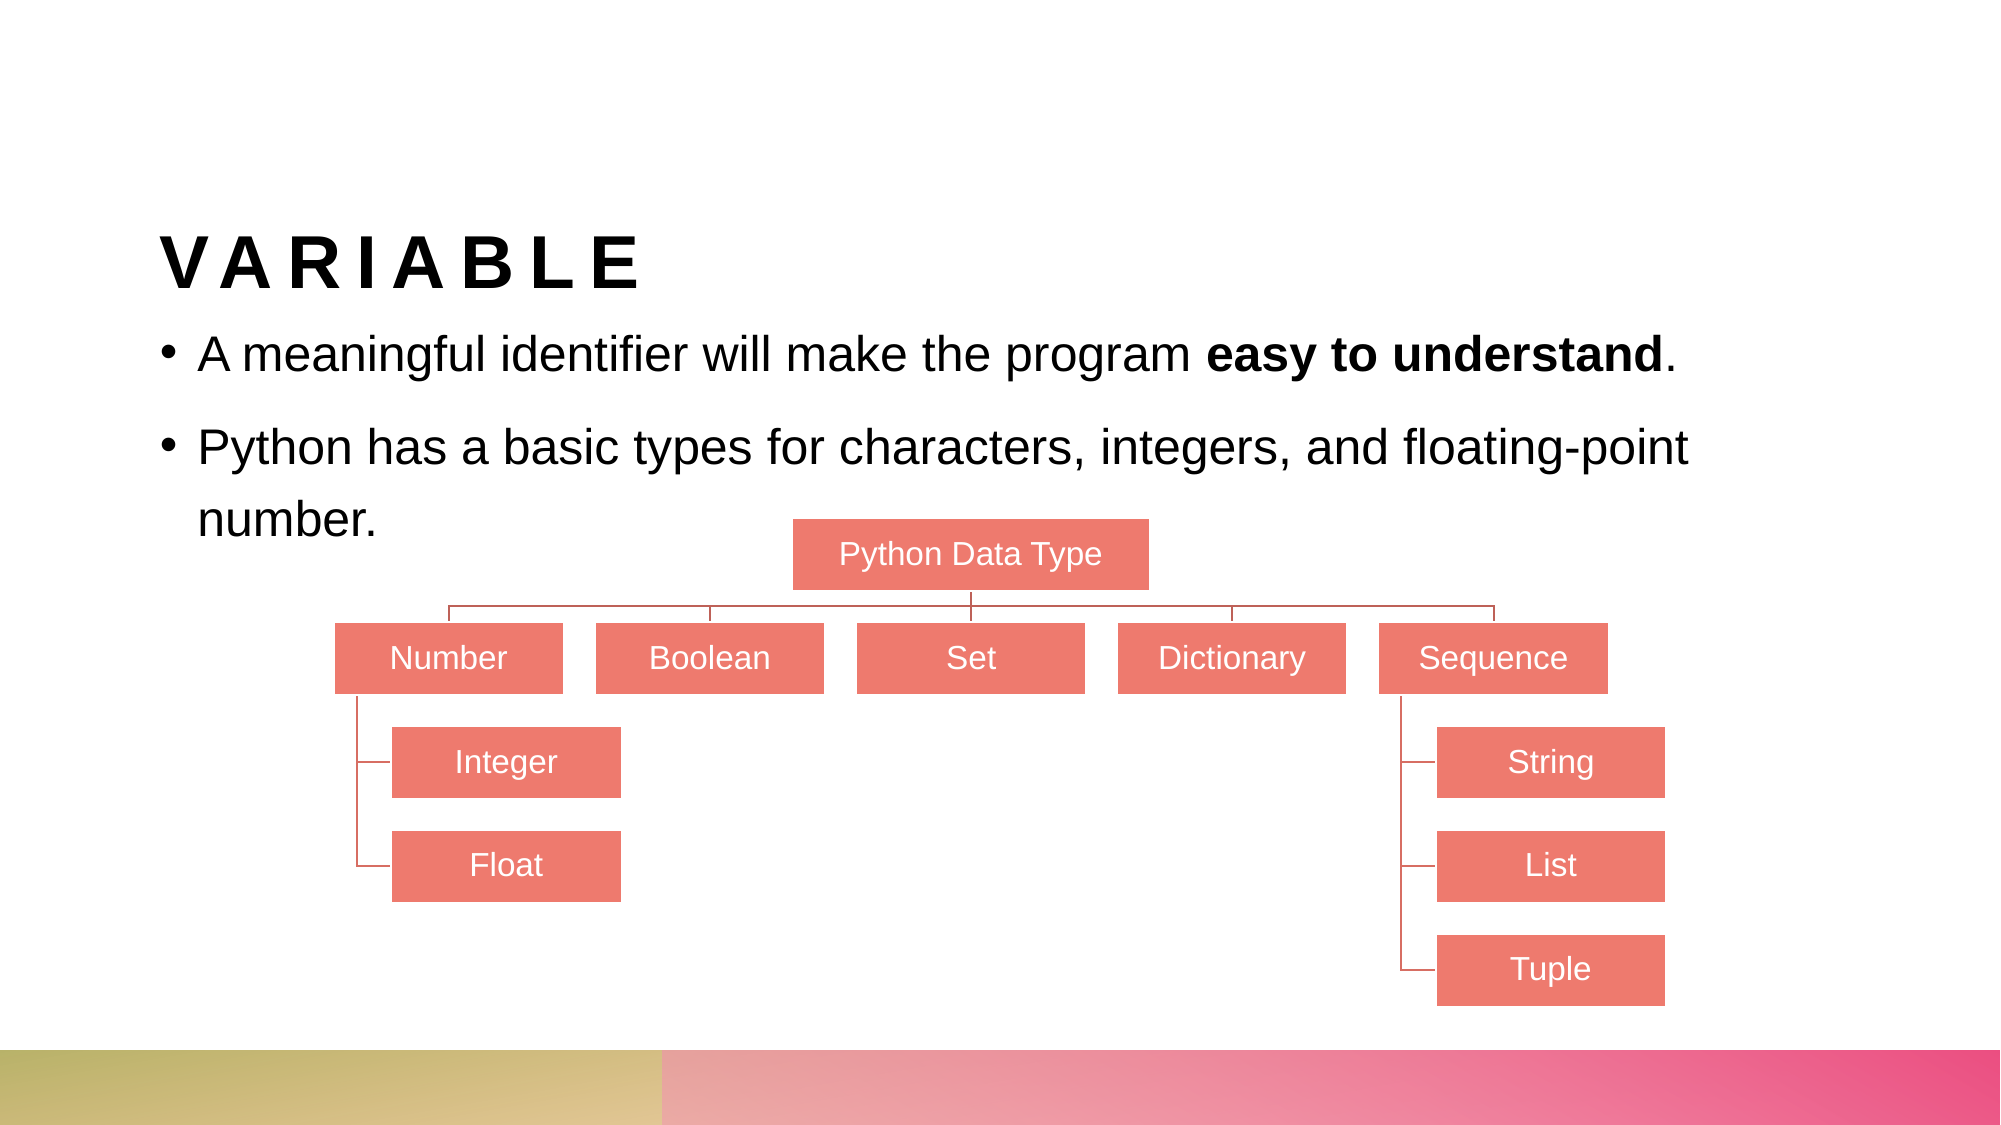

# VARIABLE
A meaningful identifier will make the program easy to understand.
Python has a basic types for characters, integers, and floating-point number.

Python Data Type
Number
Integer
Float
Boolean
Set
Dictionary
Sequence
String
List
Tuple